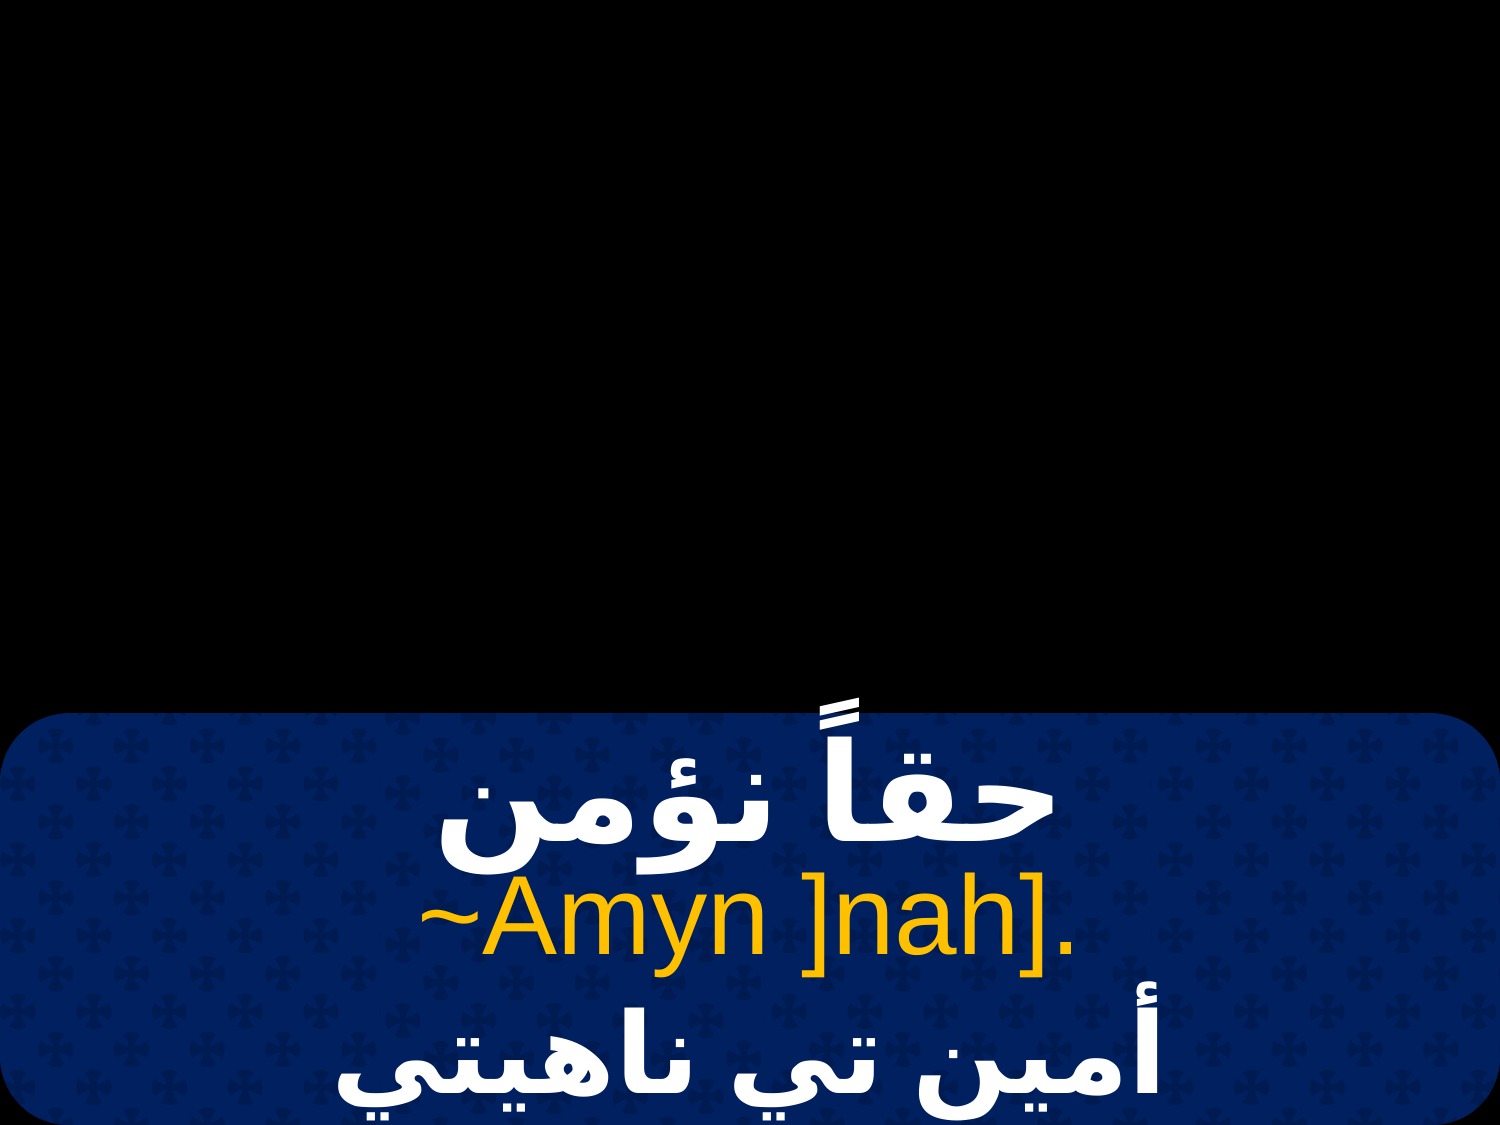

#
حقاً نؤمن
~Amyn ]nah].
أمين تي ناهيتي